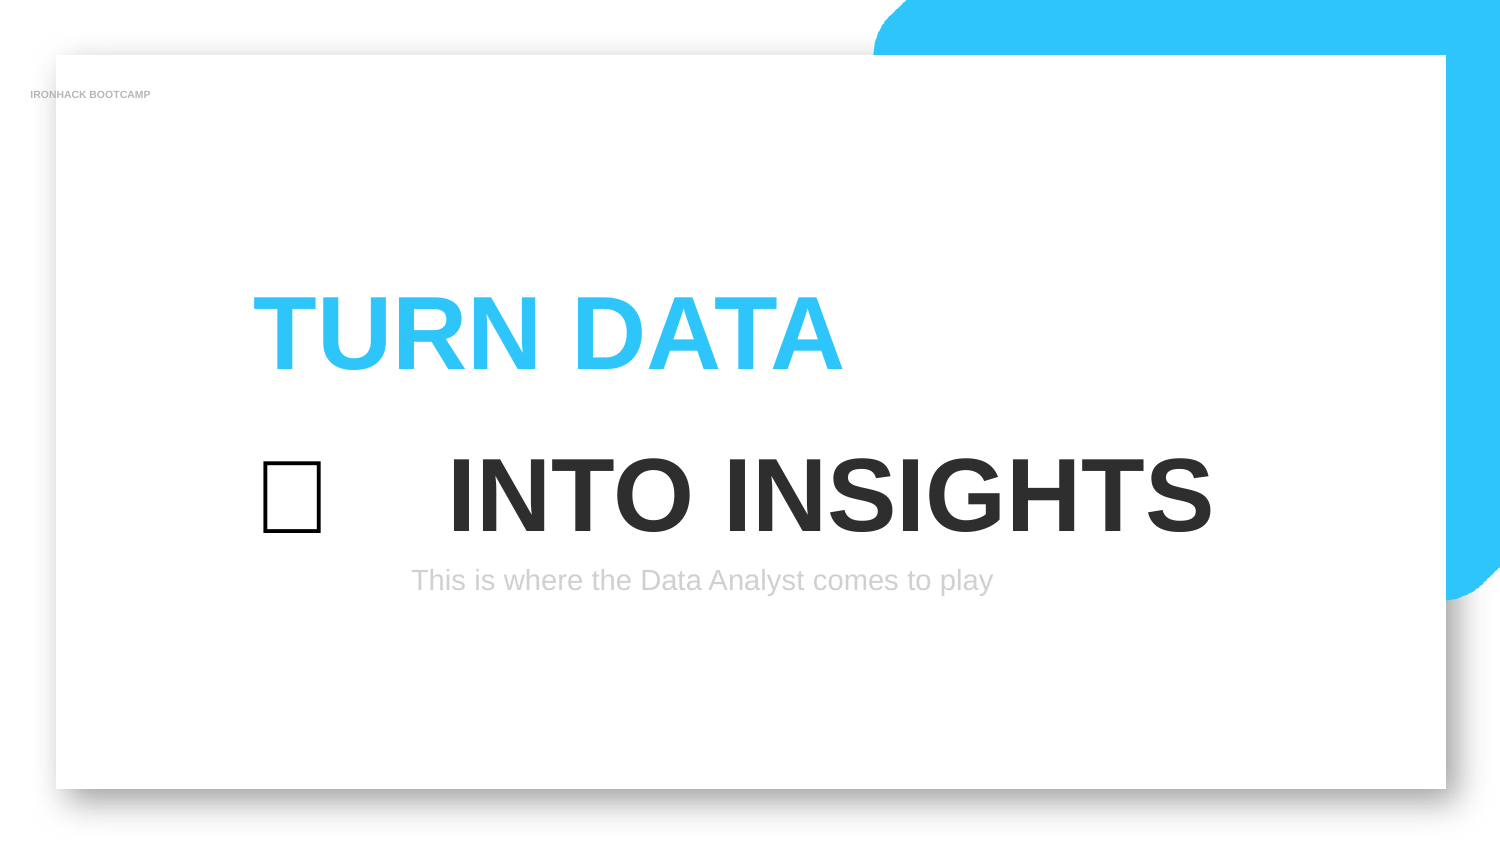

IRONHACK BOOTCAMP
TURN DATA
INTO INSIGHTS
🥼
This is where the Data Analyst comes to play